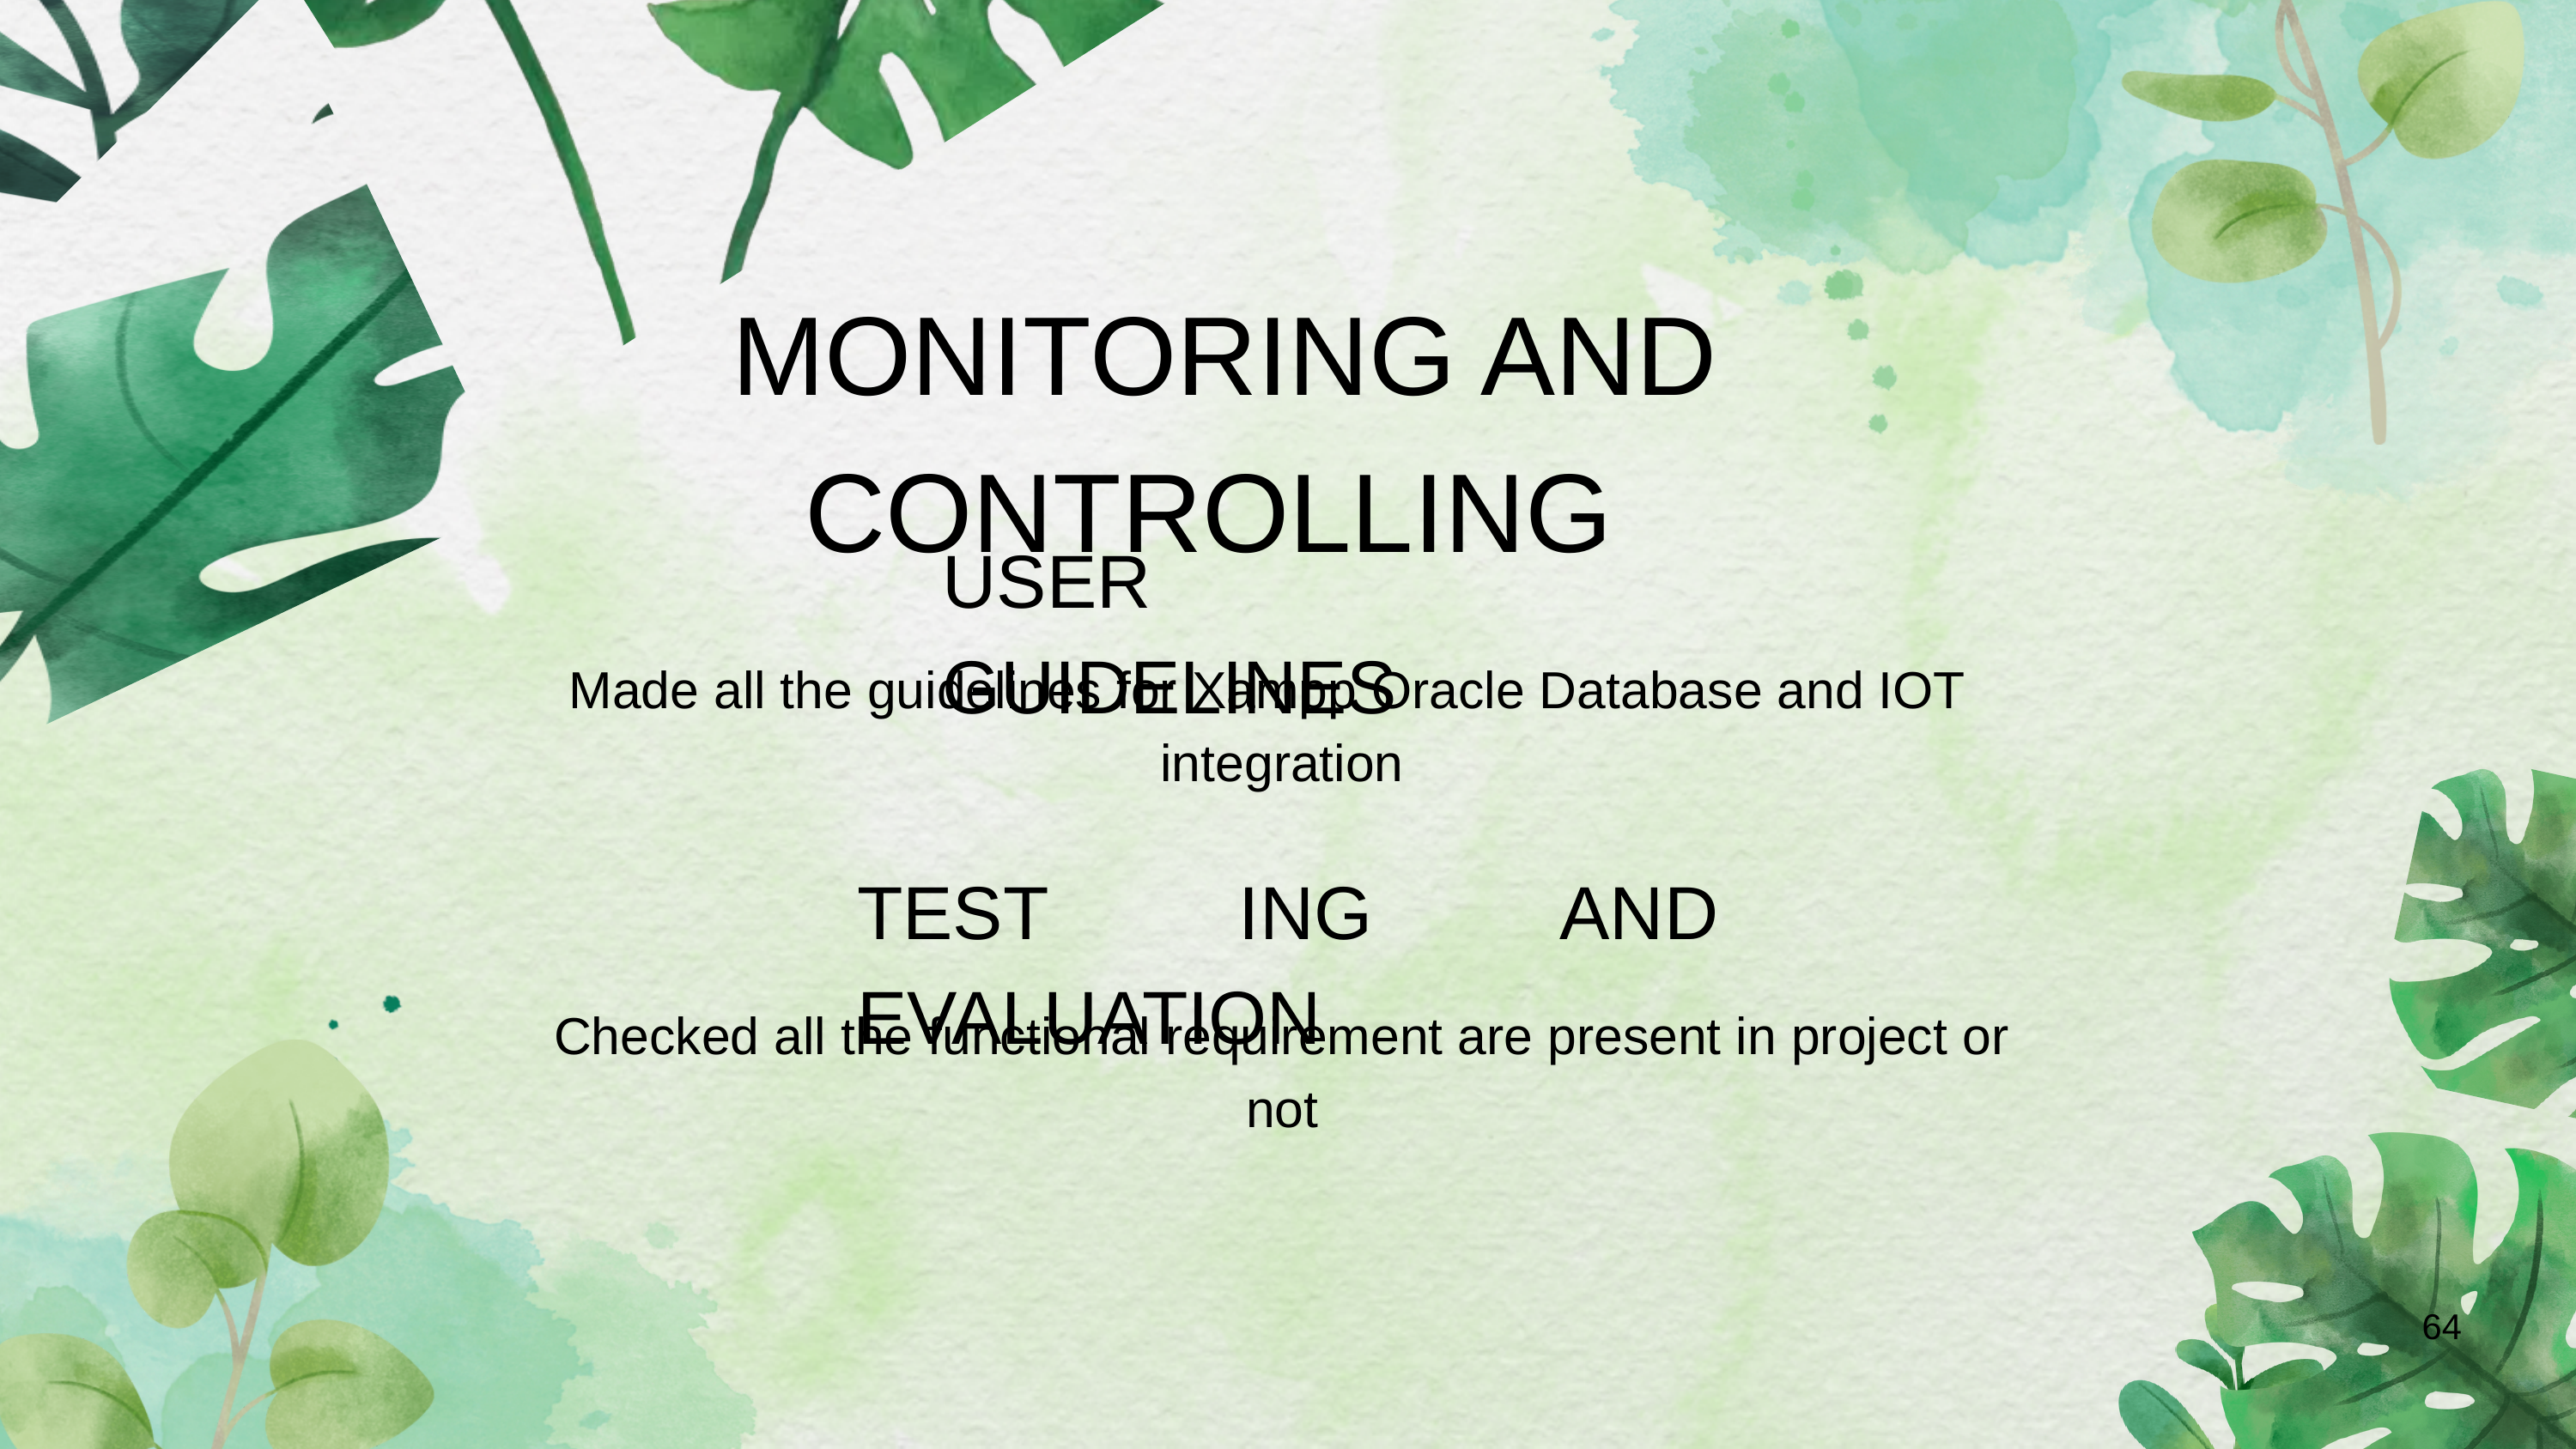

MONITORING AND CONTROLLING
USER GUIDELINES
Made all the guidelines for Xampp Oracle Database and IOT   integration

TEST ING AND EVALUATION
Checked all the functional requirement are present in project or not

64